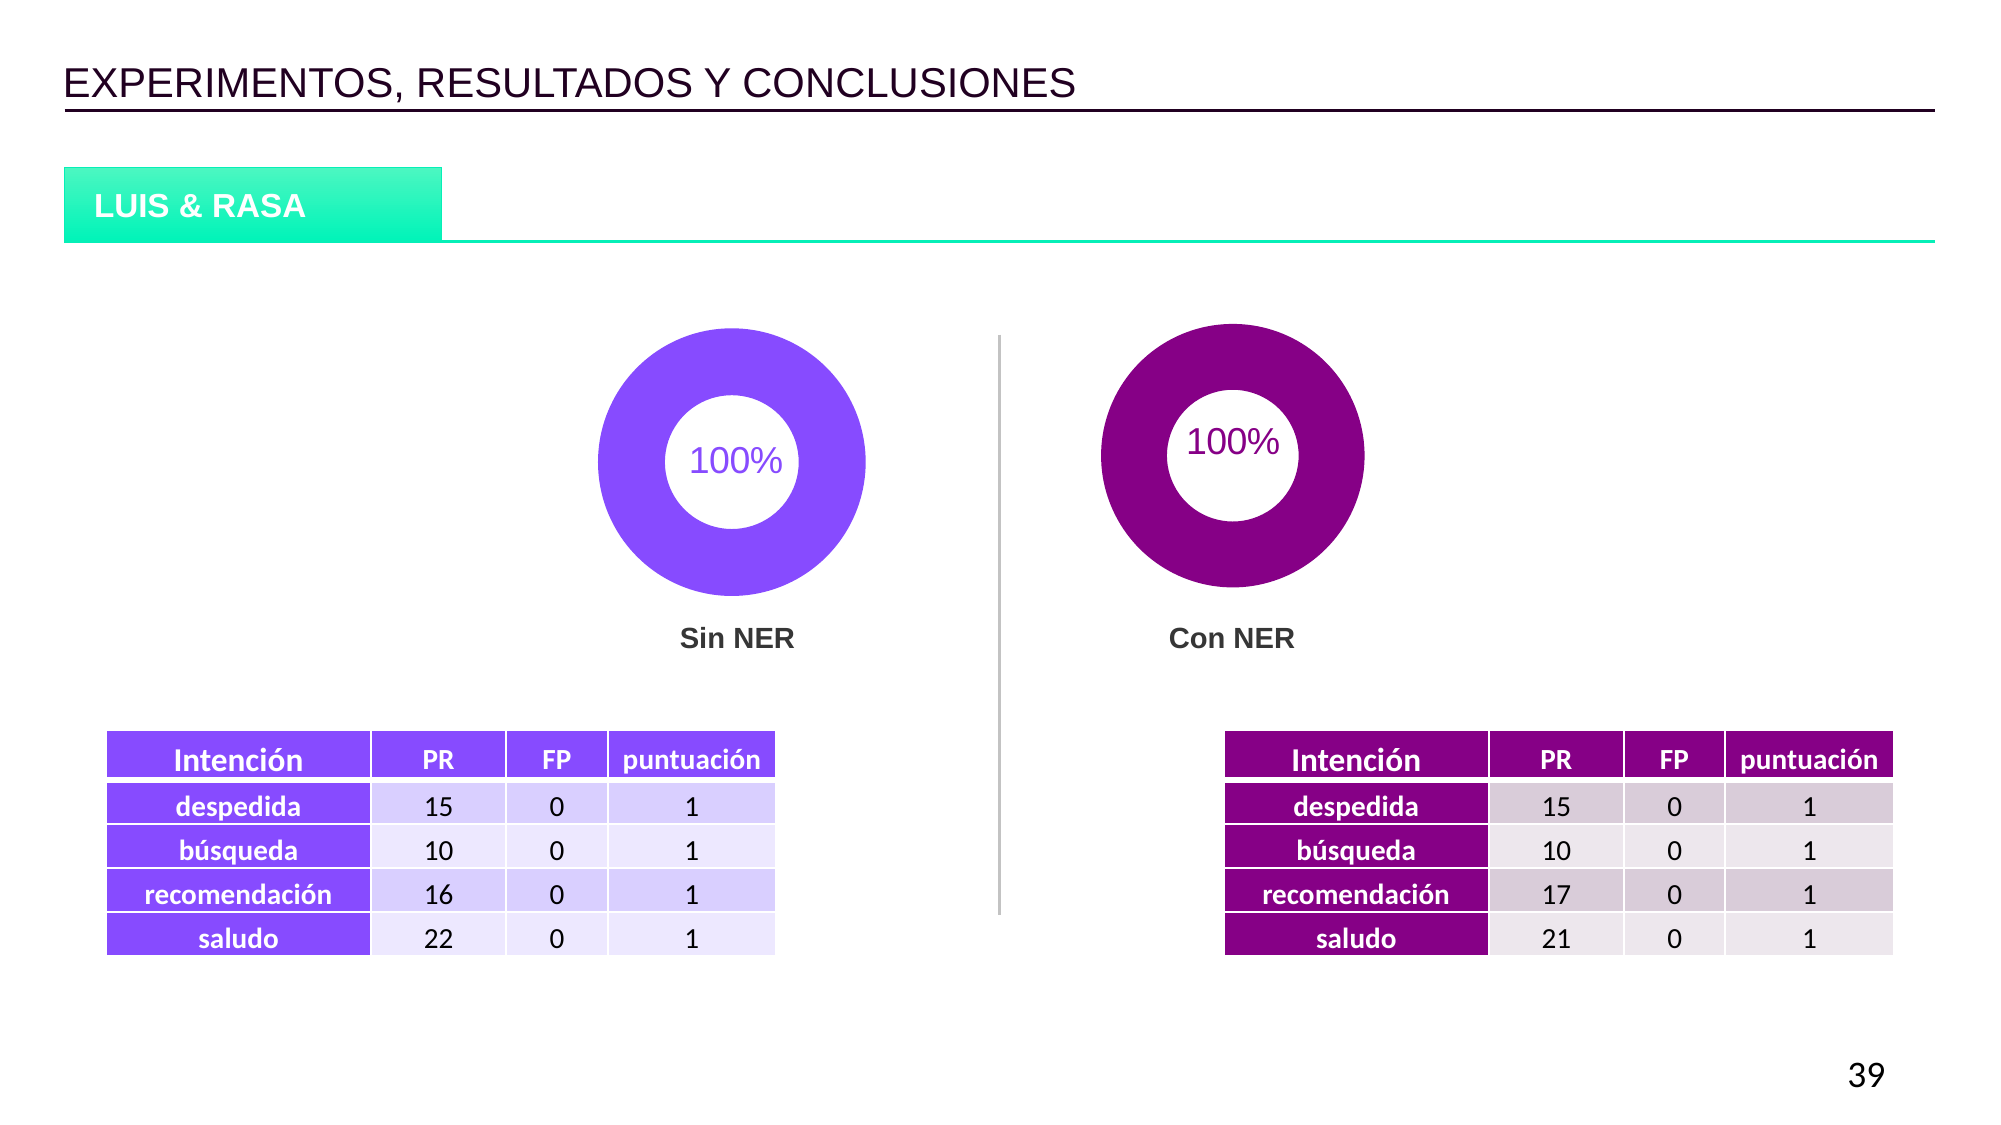

EXPERIMENTOS, RESULTADOS Y CONCLUSIONES

LUIS & RASA

### Chart

| Category | Sales |
|---|---|
| 1st Qtr | 1.0 |
| 2nd Qtr | None |

### Chart

| Category | Sales |
|---|---|
| 1st Qtr | 1.0 |
| 2nd Qtr | None |
Sin NER
Con NER
| Intención | PR | FP | puntuación |
| --- | --- | --- | --- |
| despedida | 15 | 0 | 1 |
| búsqueda | 10 | 0 | 1 |
| recomendación | 16 | 0 | 1 |
| saludo | 22 | 0 | 1 |
| Intención | PR | FP | puntuación |
| --- | --- | --- | --- |
| despedida | 15 | 0 | 1 |
| búsqueda | 10 | 0 | 1 |
| recomendación | 17 | 0 | 1 |
| saludo | 21 | 0 | 1 |
39